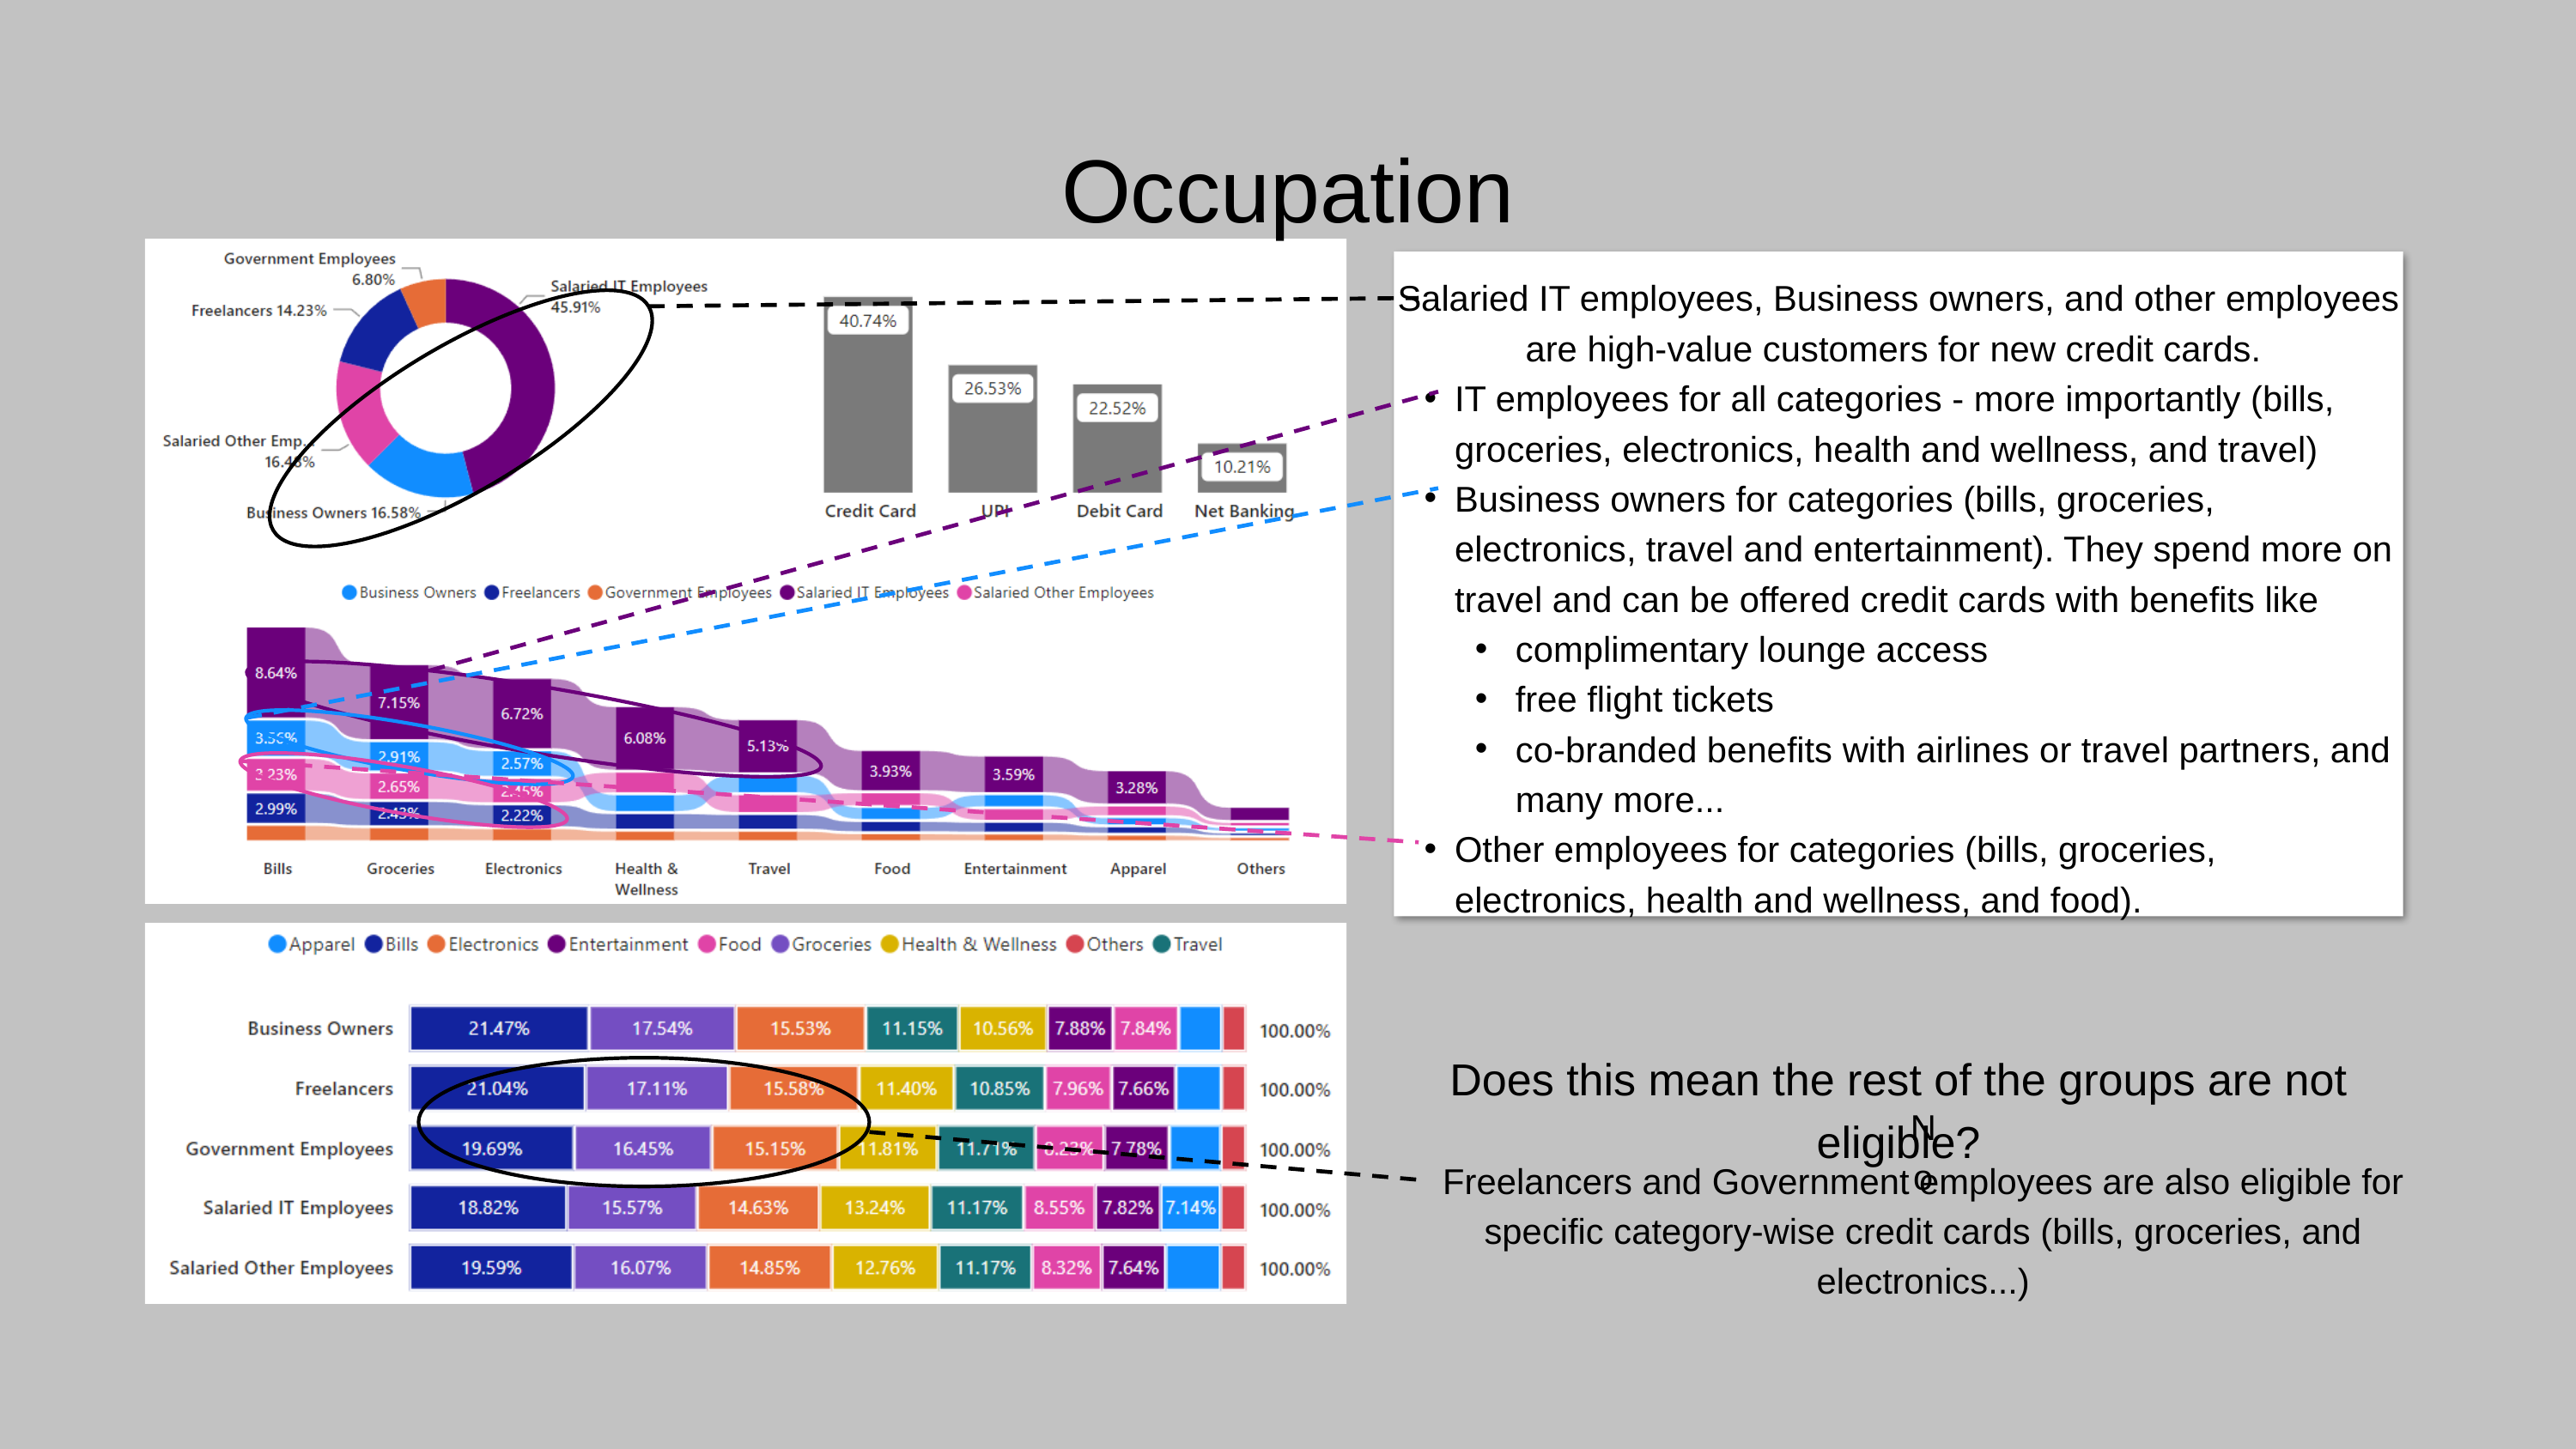

Occupation

Salaried IT employees, Business owners, and other employees are high-value customers for new credit cards.
IT employees for all categories - more importantly (bills, groceries, electronics, health and wellness, and travel)
Business owners for categories (bills, groceries, electronics, travel and entertainment). They spend more on travel and can be offered credit cards with benefits like
complimentary lounge access
free flight tickets
co-branded benefits with airlines or travel partners, and many more...
Other employees for categories (bills, groceries, electronics, health and wellness, and food).

Does this mean the rest of the groups are not eligible?

No
Freelancers and Government employees are also eligible for specific category-wise credit cards (bills, groceries, and electronics...)